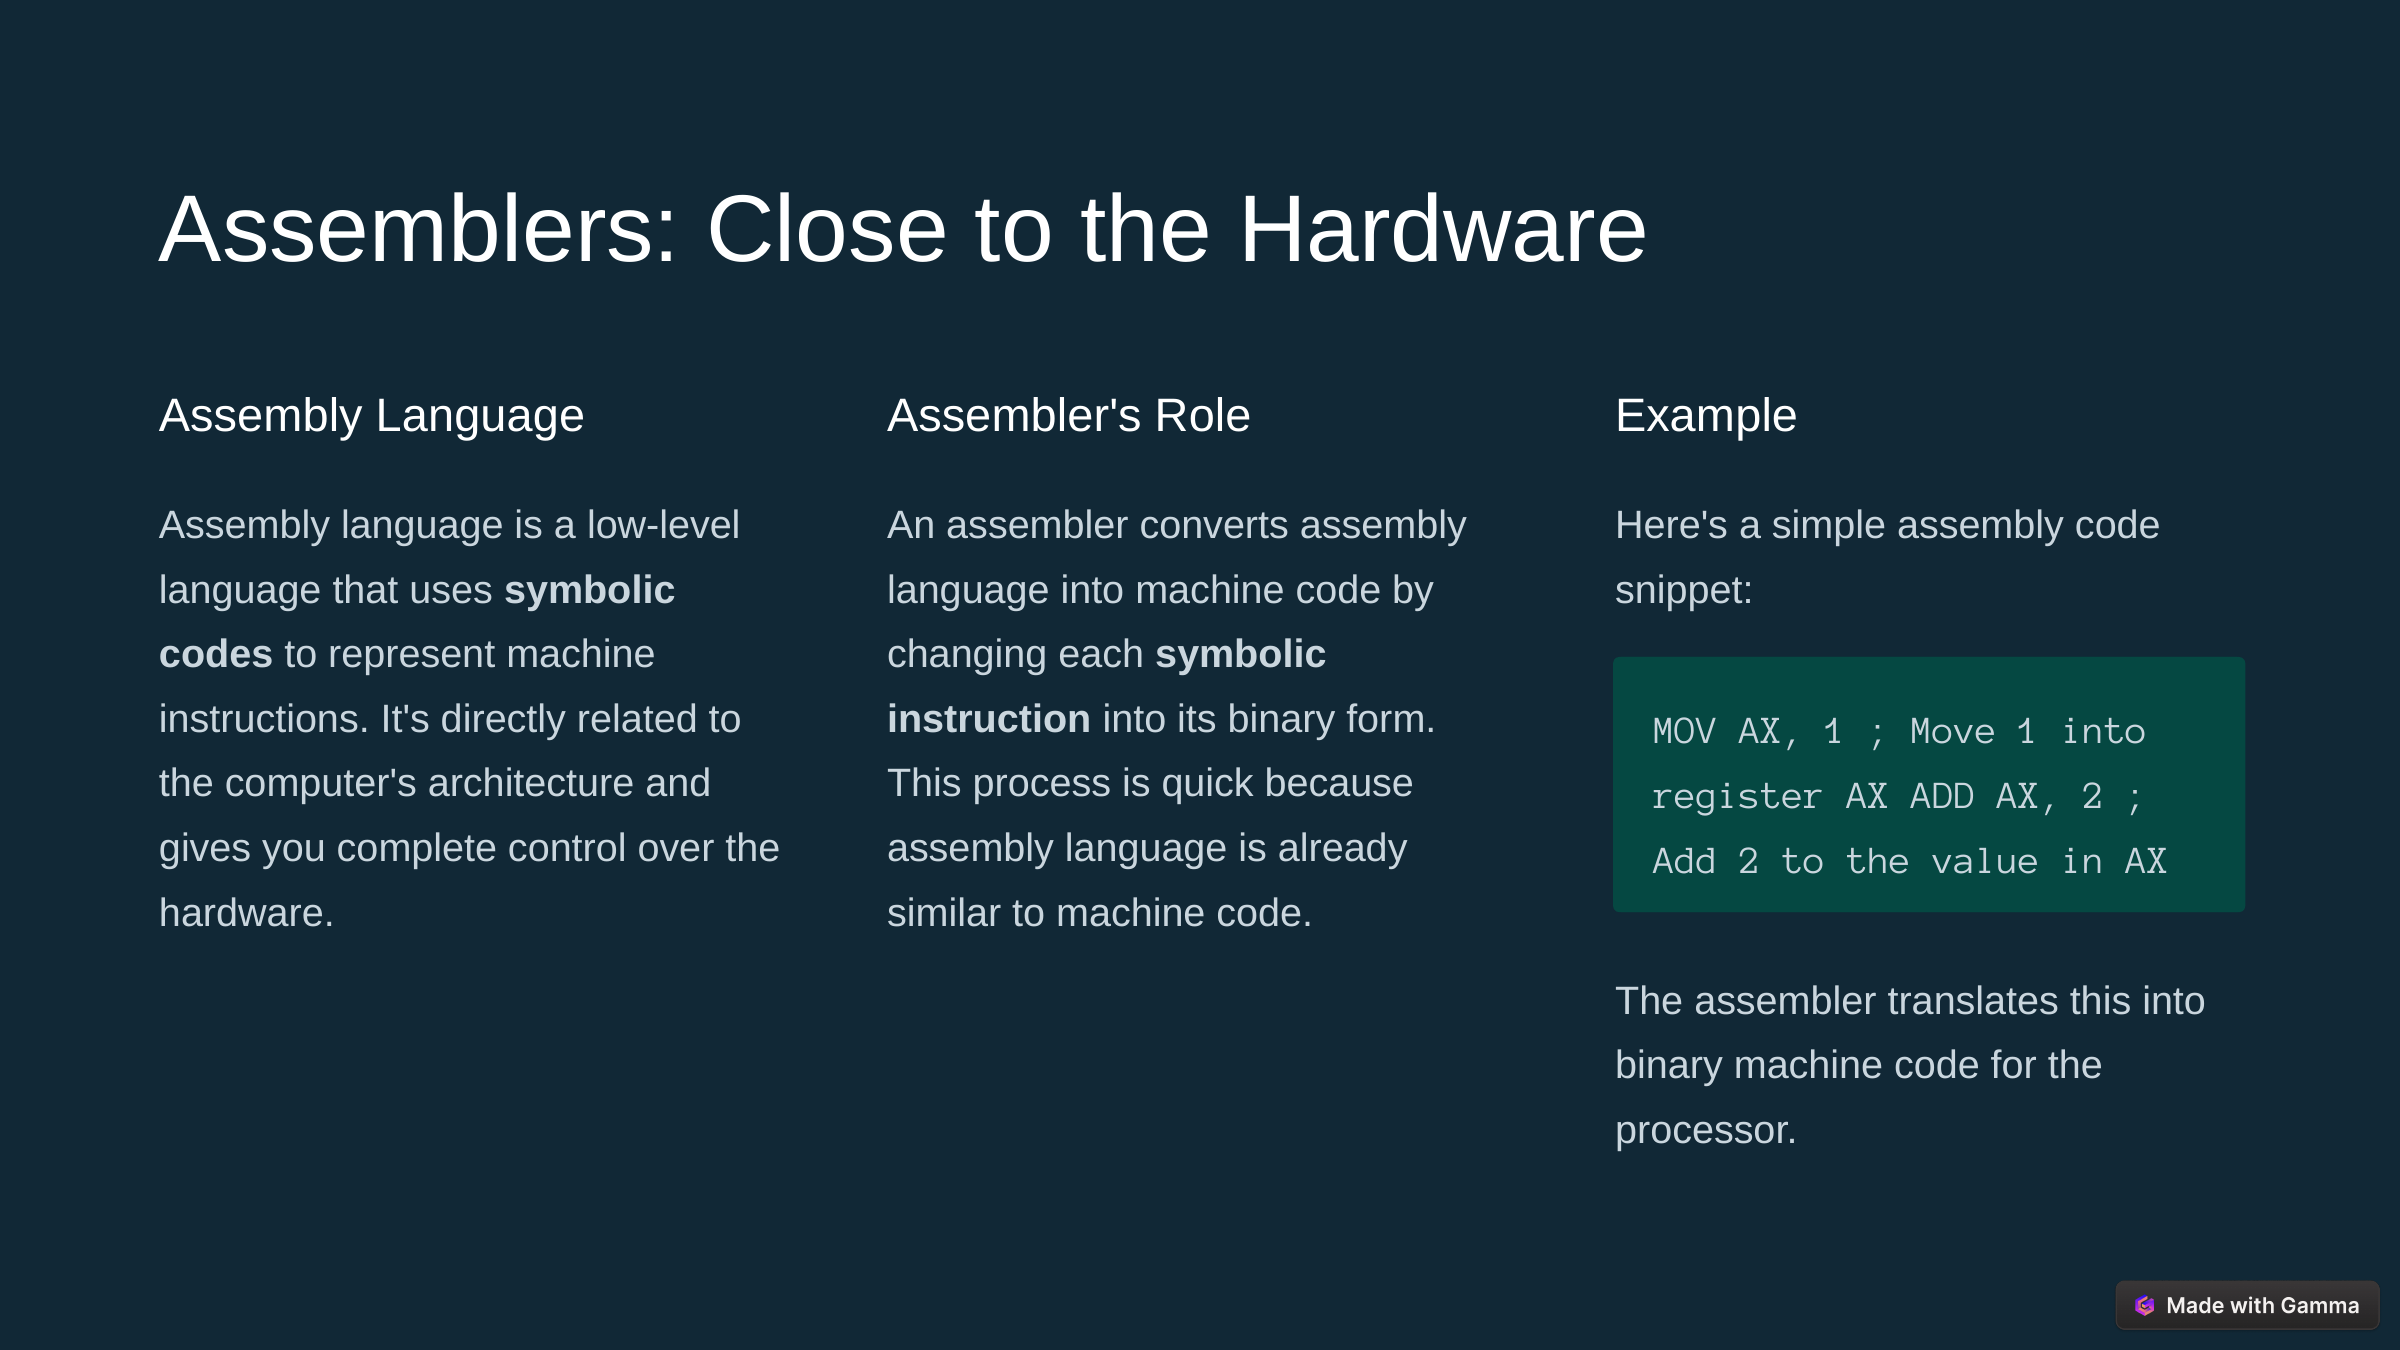

Assemblers: Close to the Hardware
Assembly Language
Assembler's Role
Example
Assembly language is a low-level language that uses symbolic codes to represent machine instructions. It's directly related to the computer's architecture and gives you complete control over the hardware.
An assembler converts assembly language into machine code by changing each symbolic instruction into its binary form. This process is quick because assembly language is already similar to machine code.
Here's a simple assembly code snippet:

MOV AX, 1 ; Move 1 into register AX ADD AX, 2 ; Add 2 to the value in AX
The assembler translates this into binary machine code for the processor.